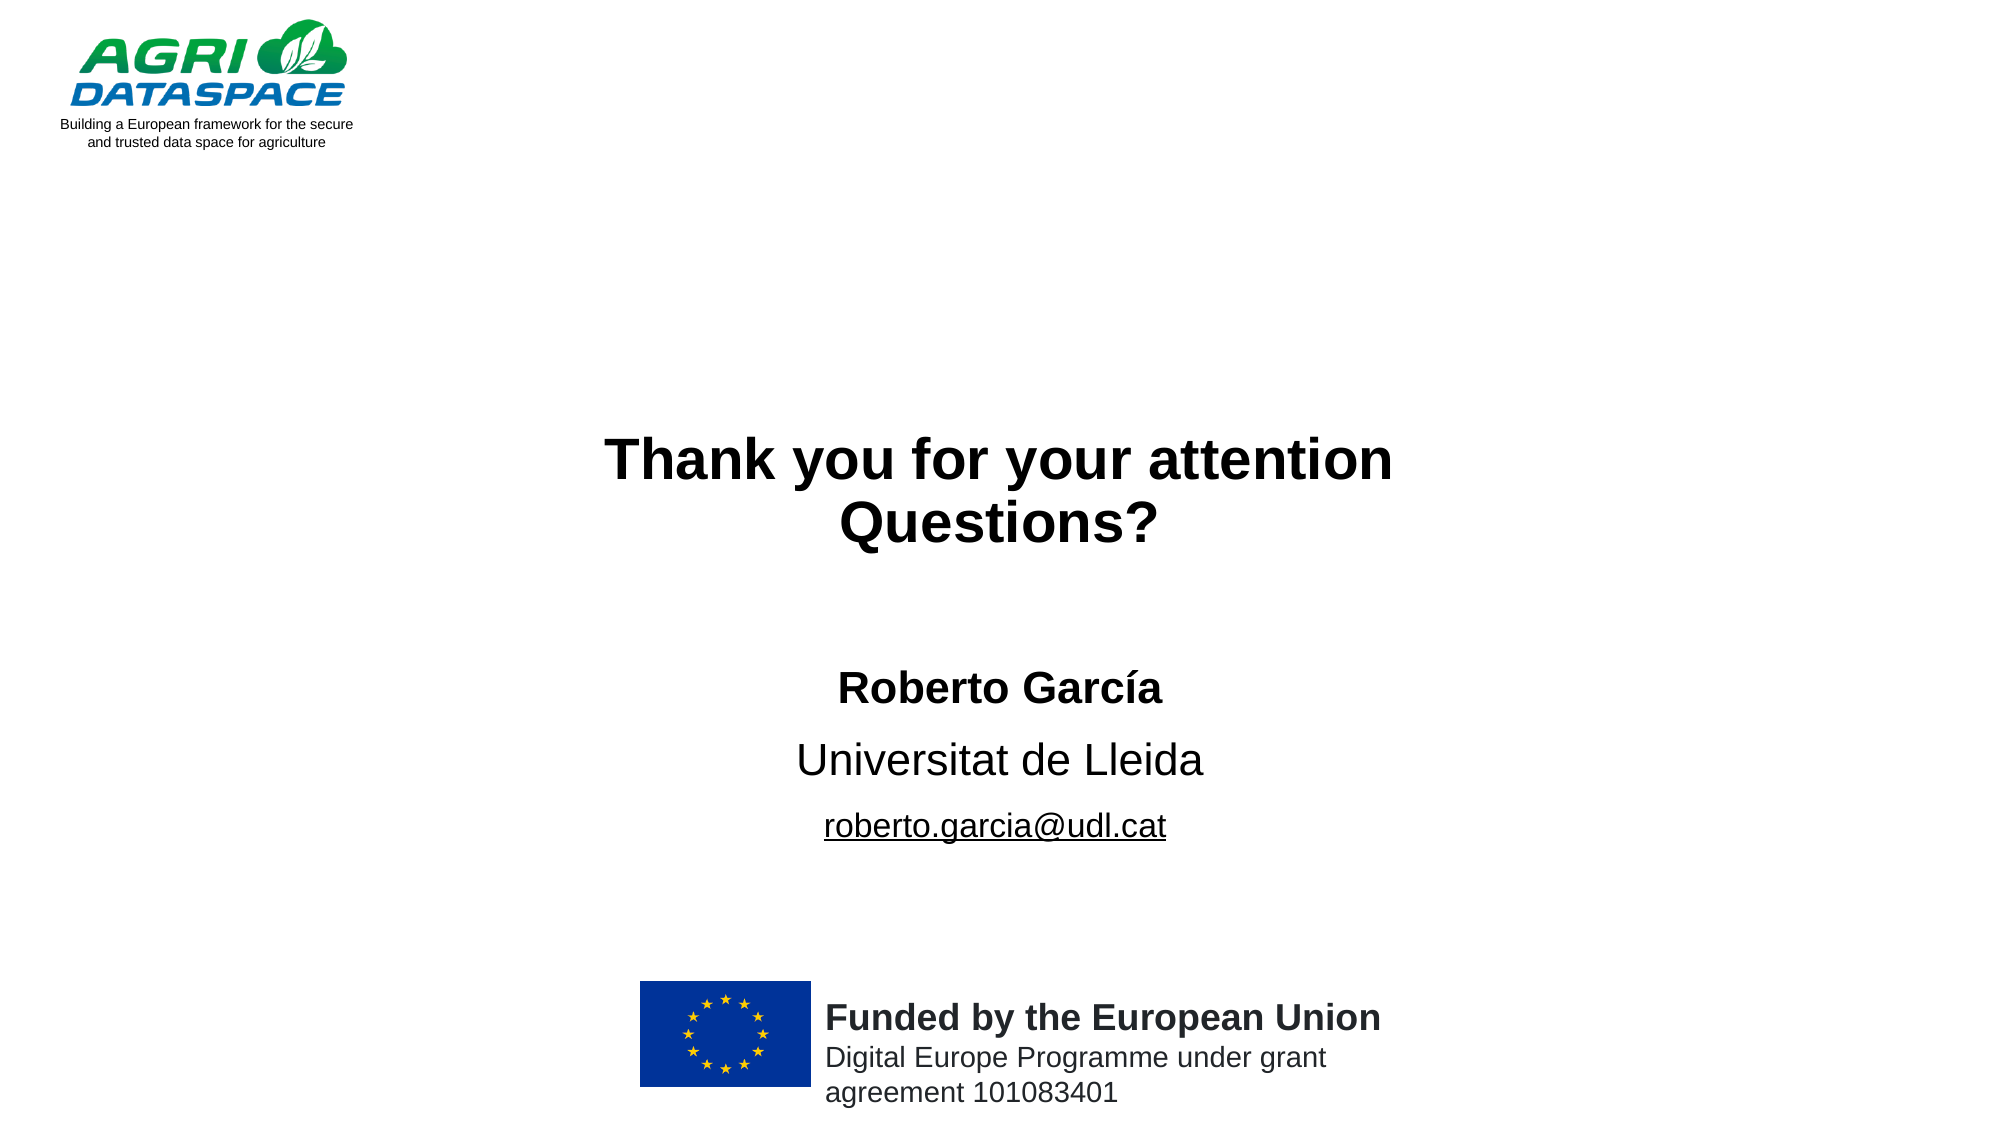

# Thank you for your attention Questions?
Roberto García
Universitat de Lleida
roberto.garcia@udl.cat